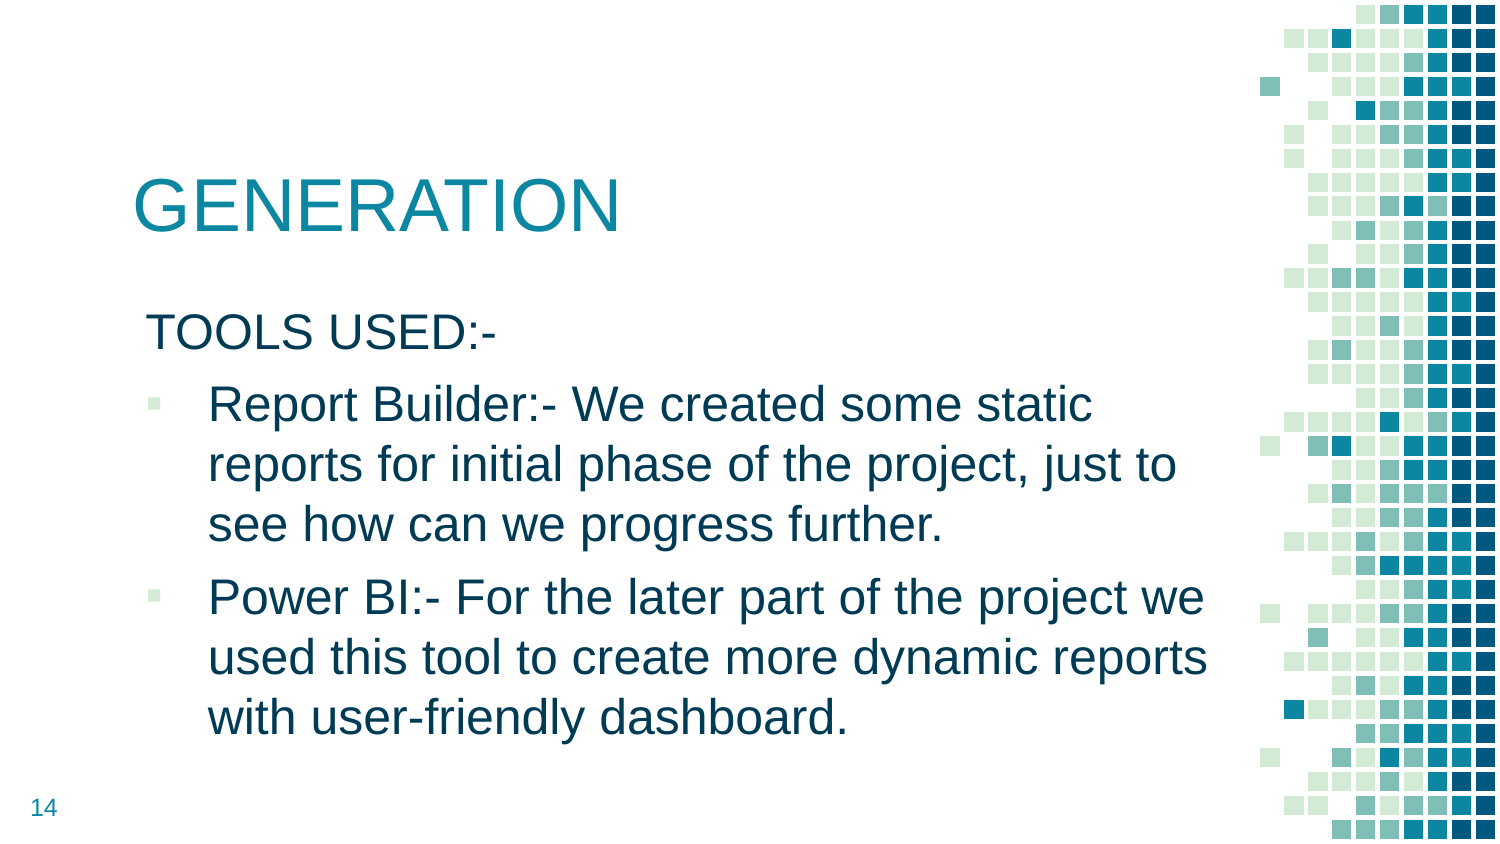

# GENERATION
TOOLS USED:-
Report Builder:- We created some static reports for initial phase of the project, just to see how can we progress further.
Power BI:- For the later part of the project we used this tool to create more dynamic reports with user-friendly dashboard.
14